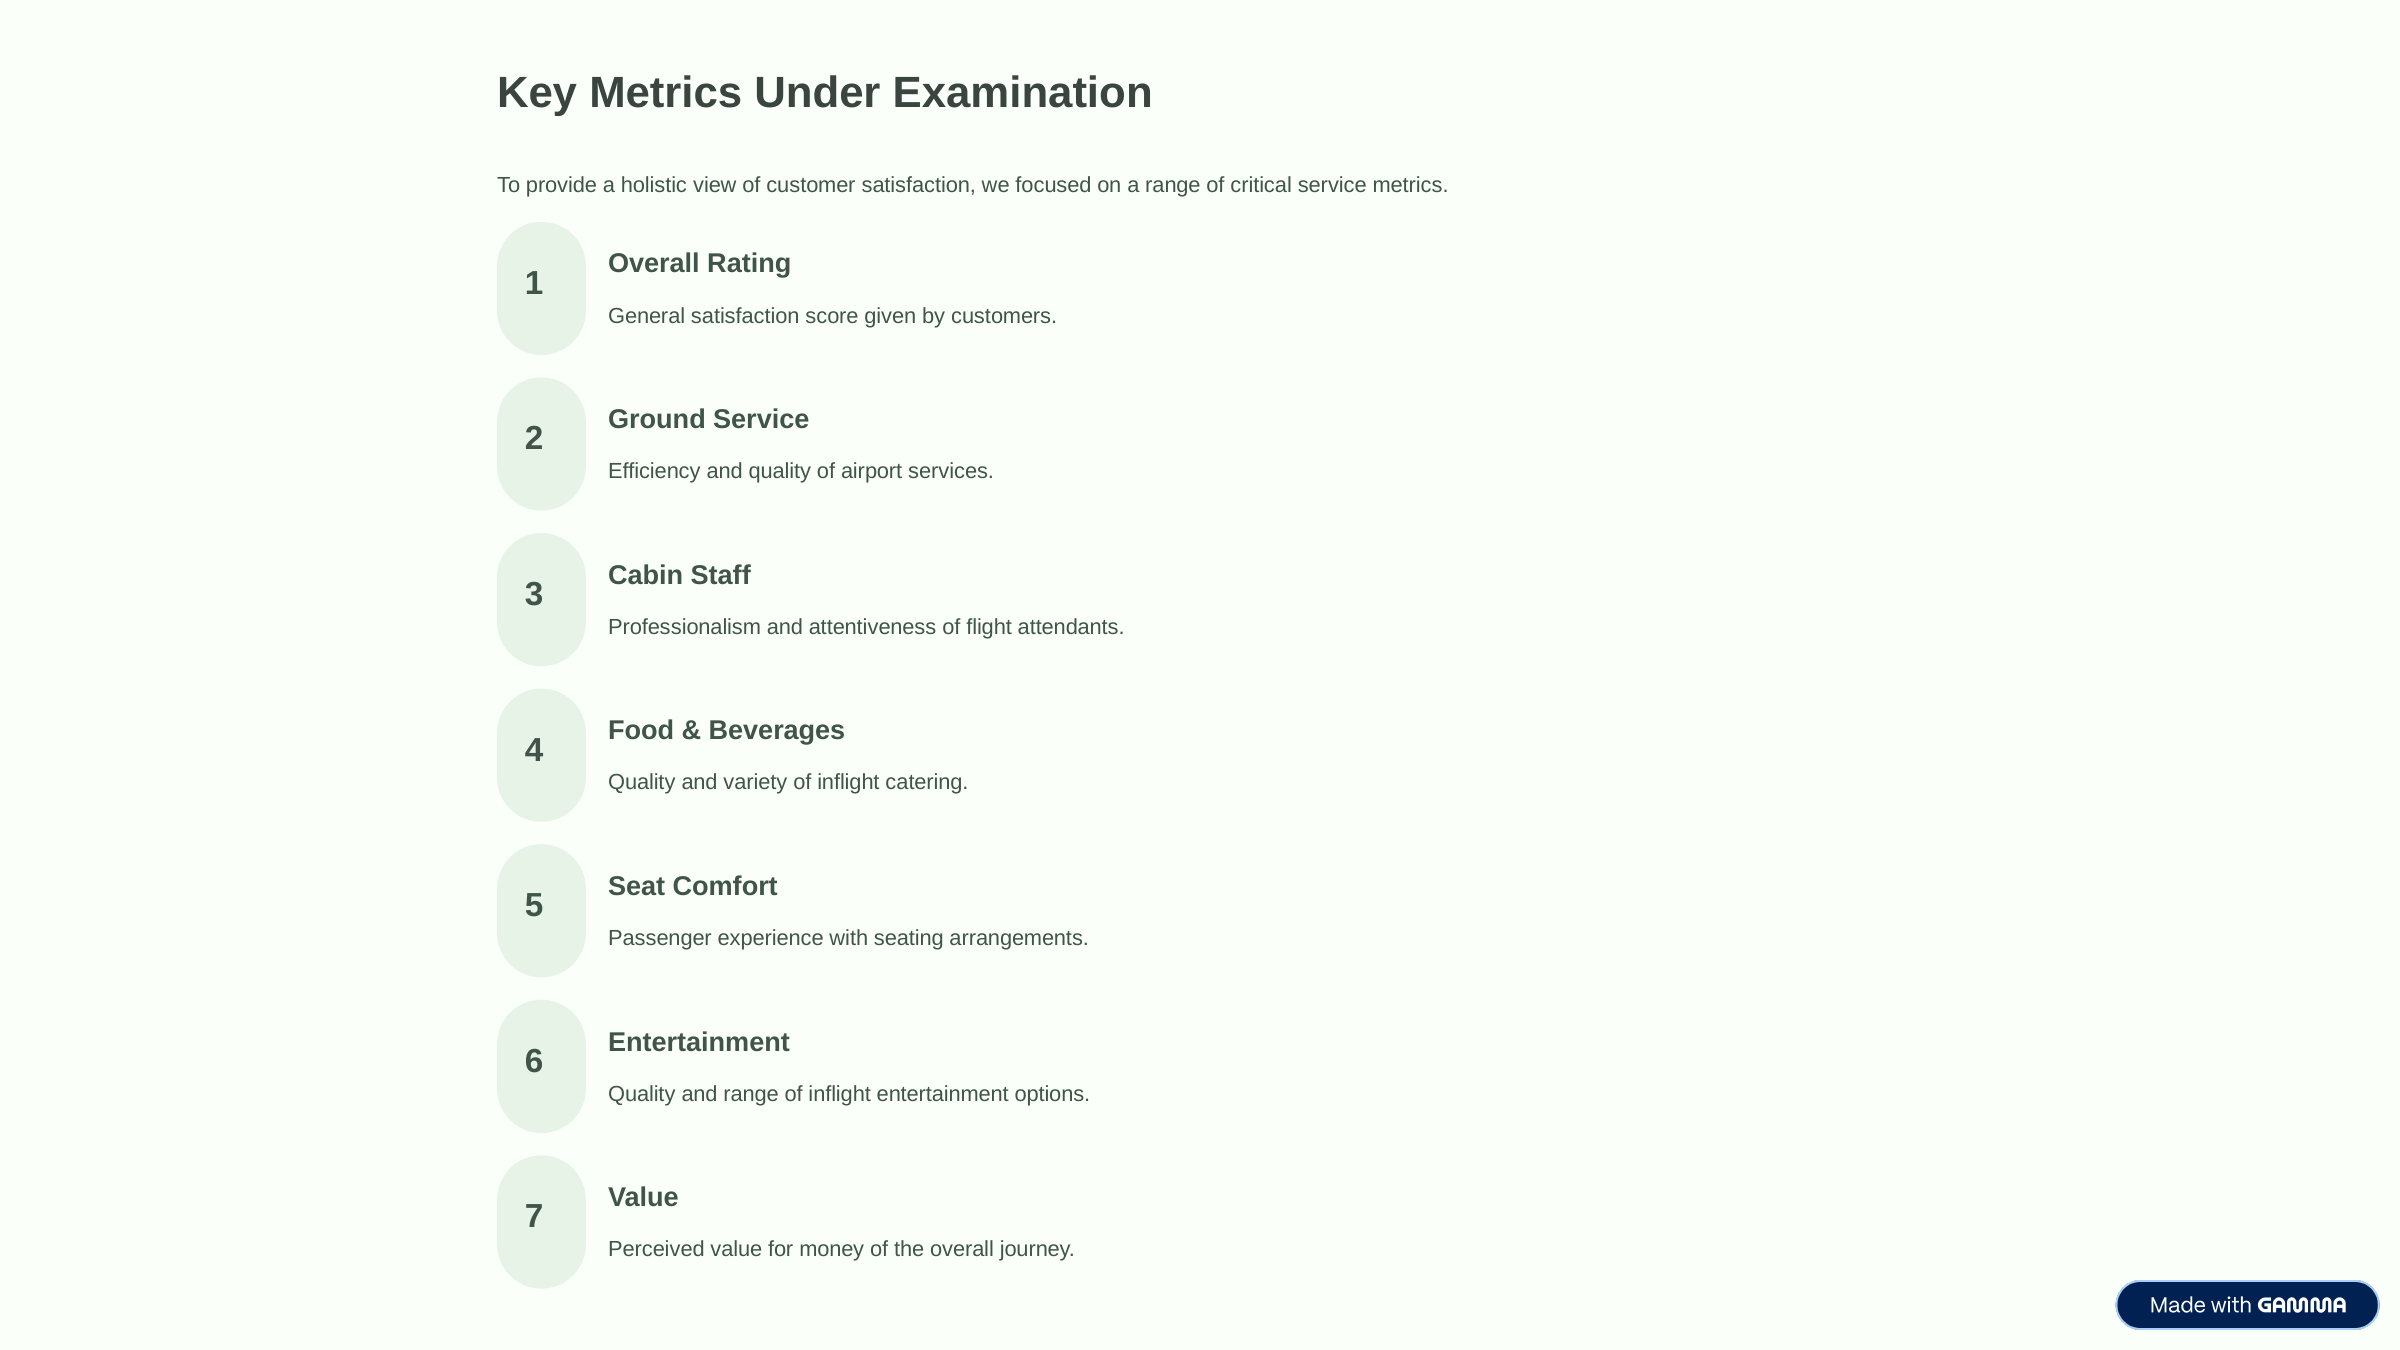

Key Metrics Under Examination
To provide a holistic view of customer satisfaction, we focused on a range of critical service metrics.

Overall Rating
1
General satisfaction score given by customers.

Ground Service
2
Efficiency and quality of airport services.

Cabin Staff
3
Professionalism and attentiveness of flight attendants.

Food & Beverages
4
Quality and variety of inflight catering.

Seat Comfort
5
Passenger experience with seating arrangements.

Entertainment
6
Quality and range of inflight entertainment options.

Value
7
Perceived value for money of the overall journey.